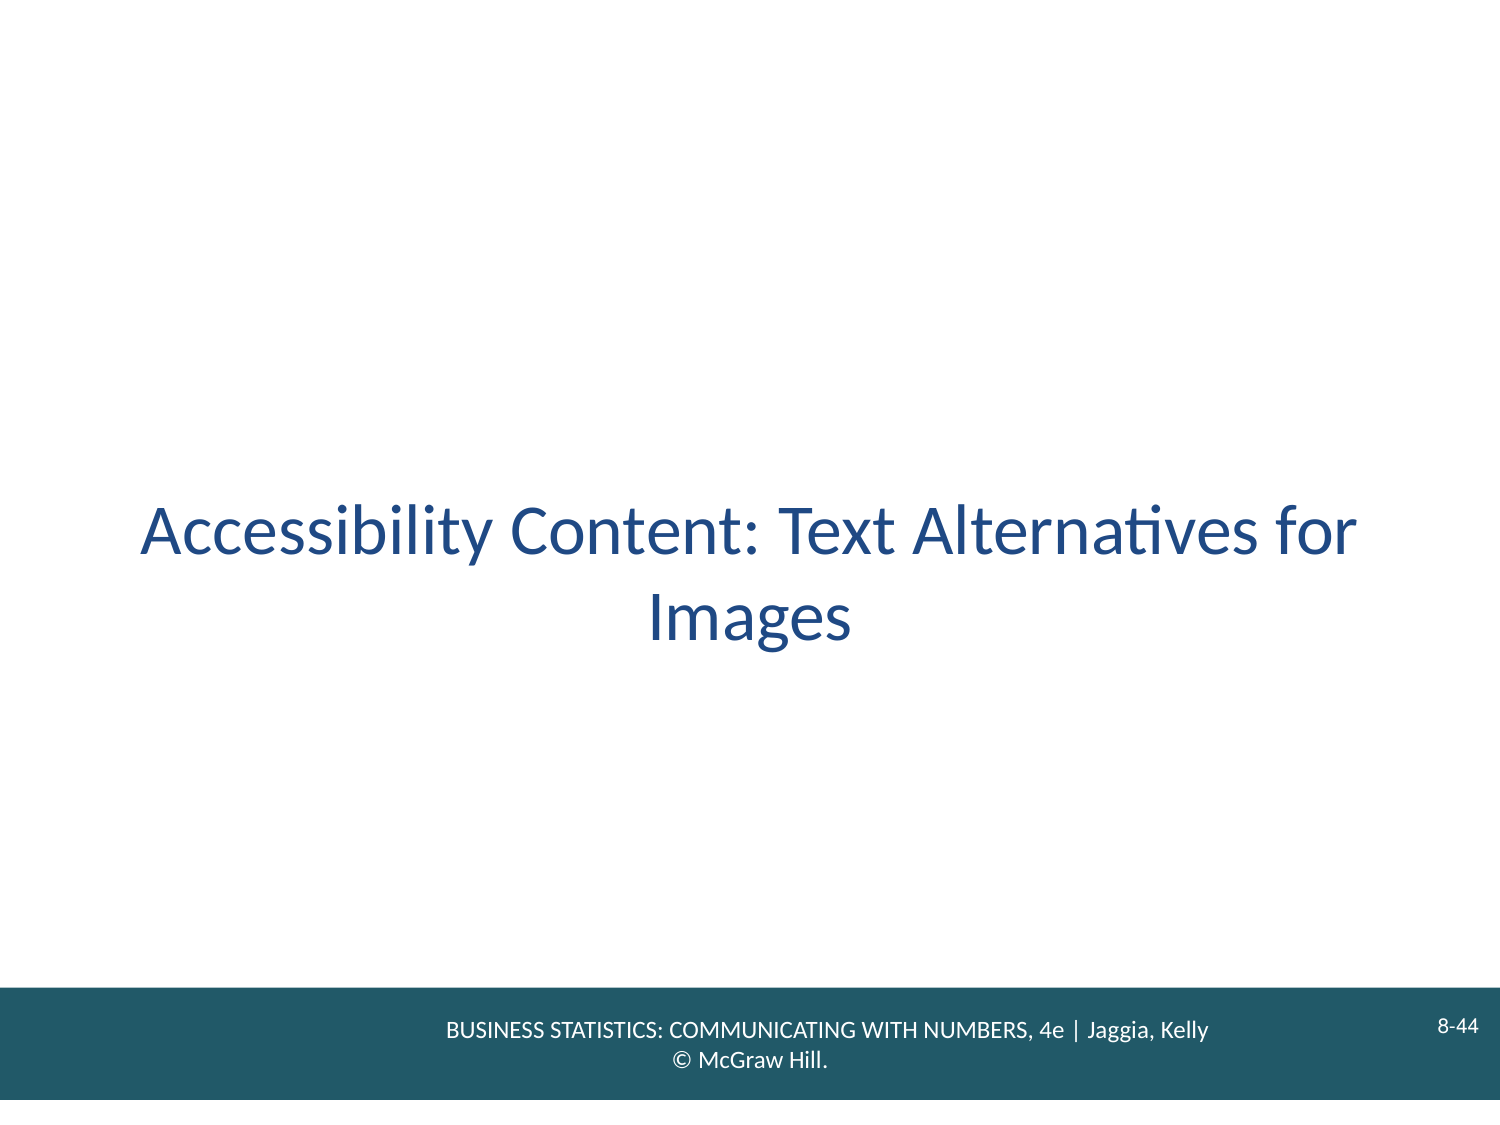

# Accessibility Content: Text Alternatives for Images